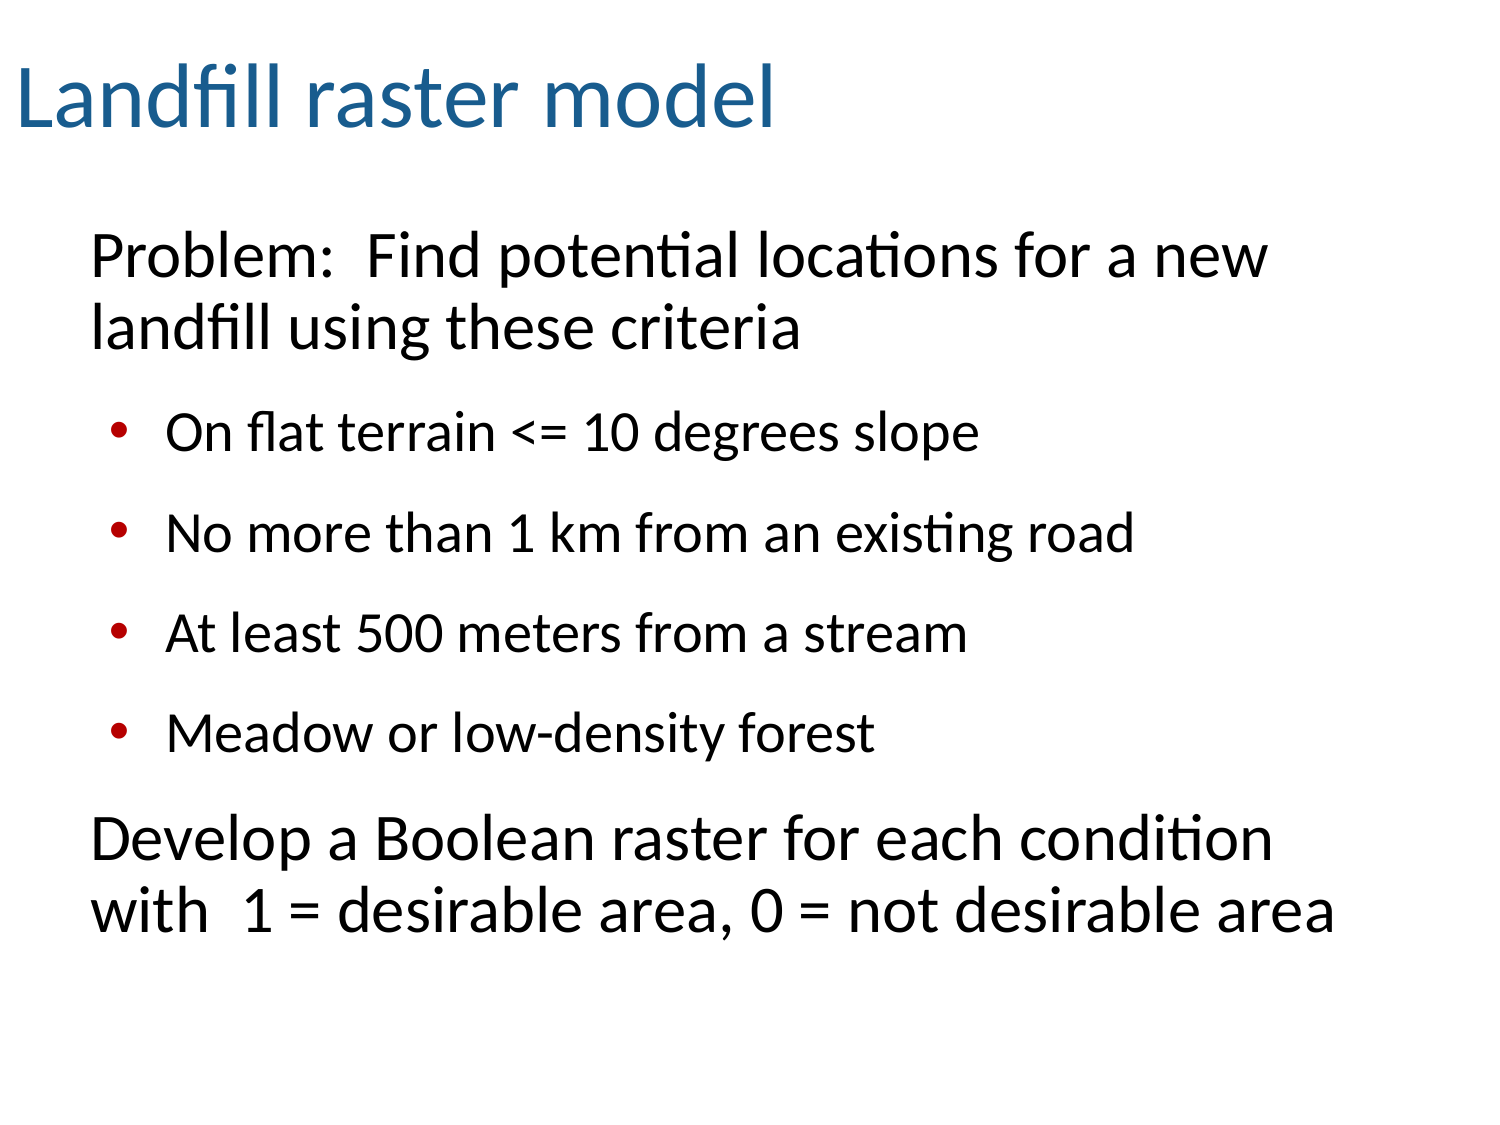

# Landfill raster model

Problem:  Find potential locations for a new landfill using these criteria
On flat terrain <= 10 degrees slope
No more than 1 km from an existing road
At least 500 meters from a stream
Meadow or low-density forest
Develop a Boolean raster for each condition with  1 = desirable area, 0 = not desirable area